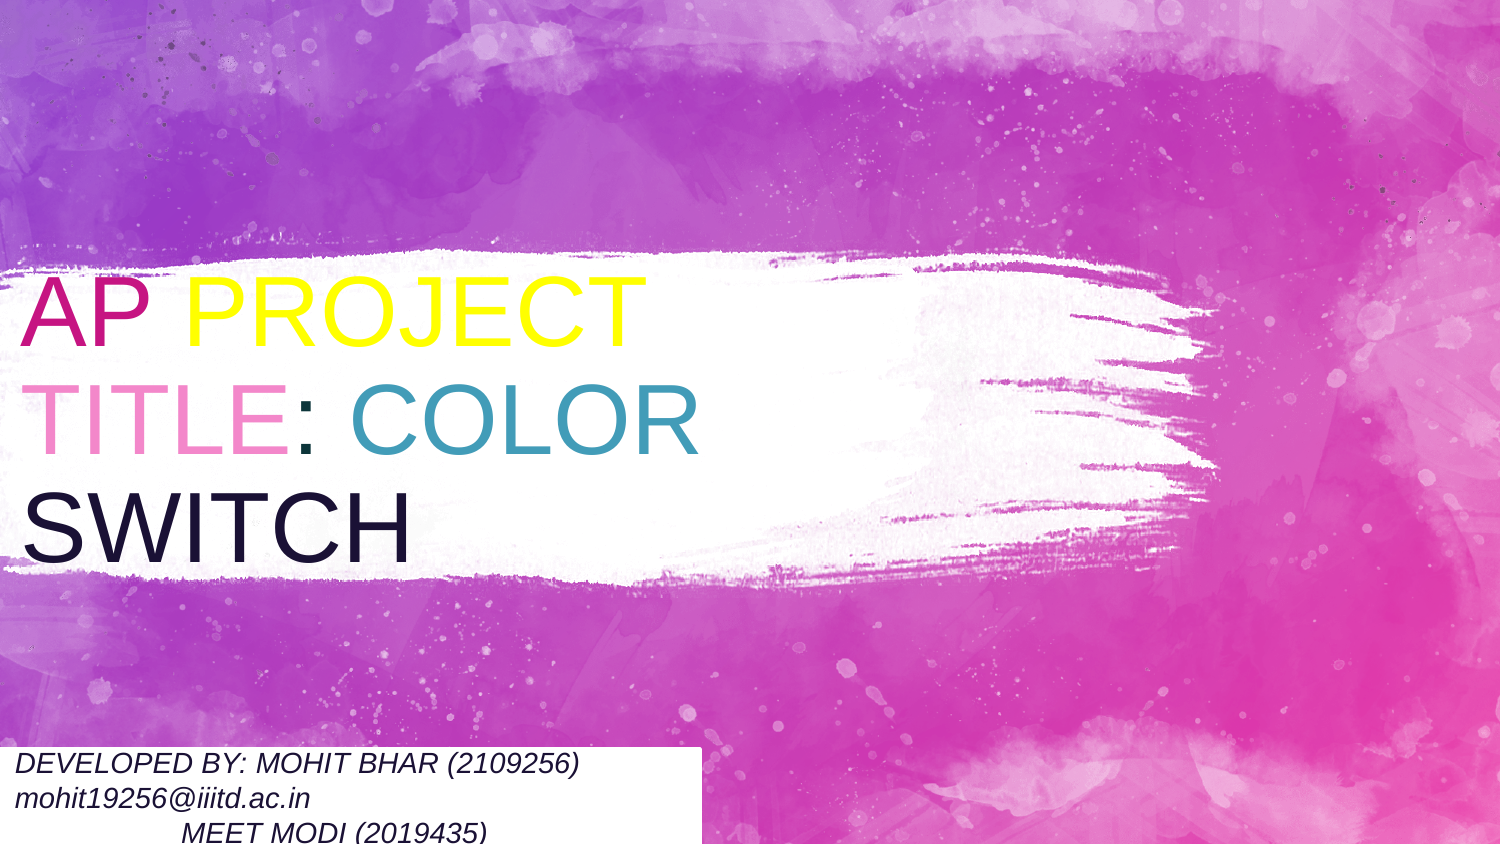

# AP PROJECT TITLE: COLOR SWITCH

DEVELOPED BY: MOHIT BHAR (2109256) mohit19256@iiitd.ac.in
	  MEET MODI (2019435)  meet19435@iiitd.ac.in